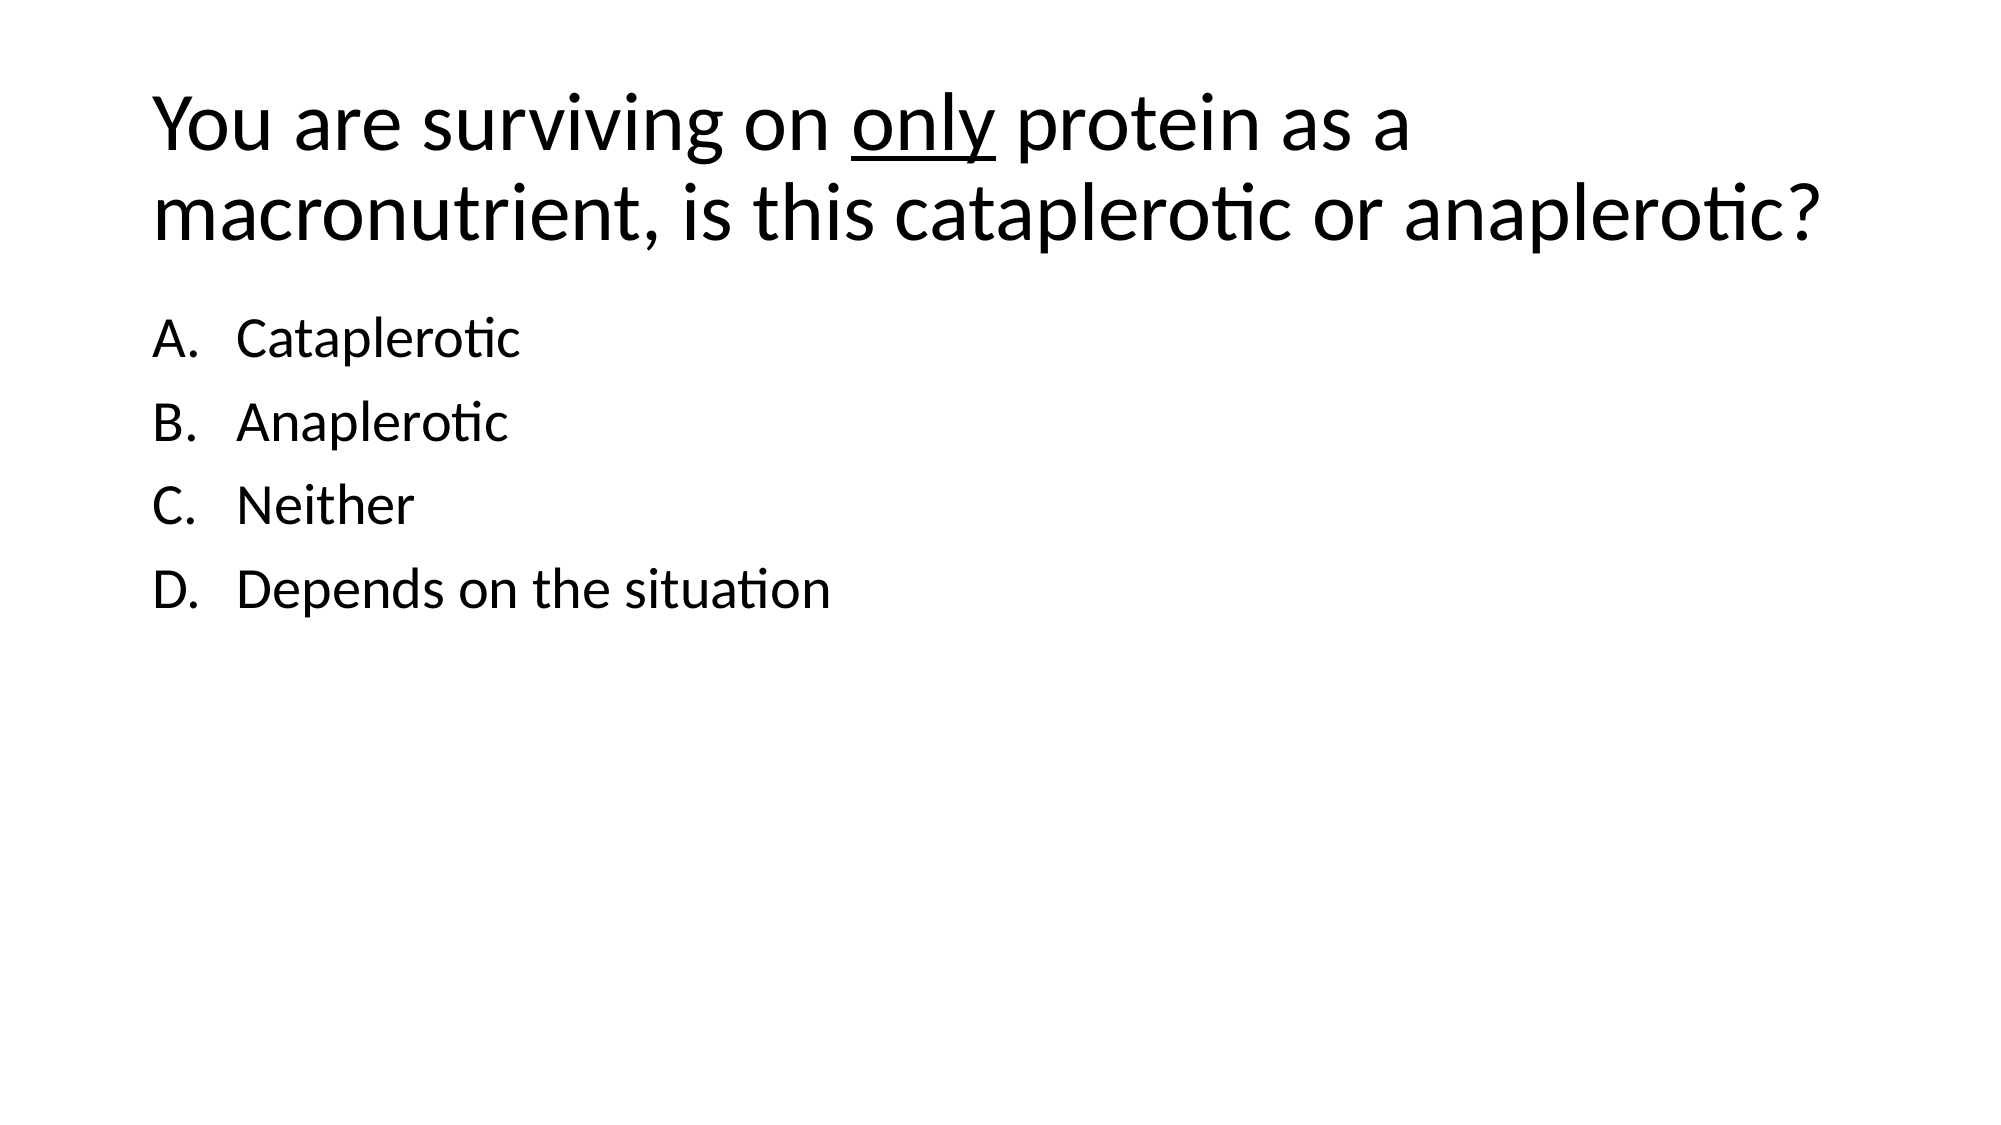

# You are surviving on only protein as a macronutrient, is this cataplerotic or anaplerotic?
Cataplerotic
Anaplerotic
Neither
Depends on the situation